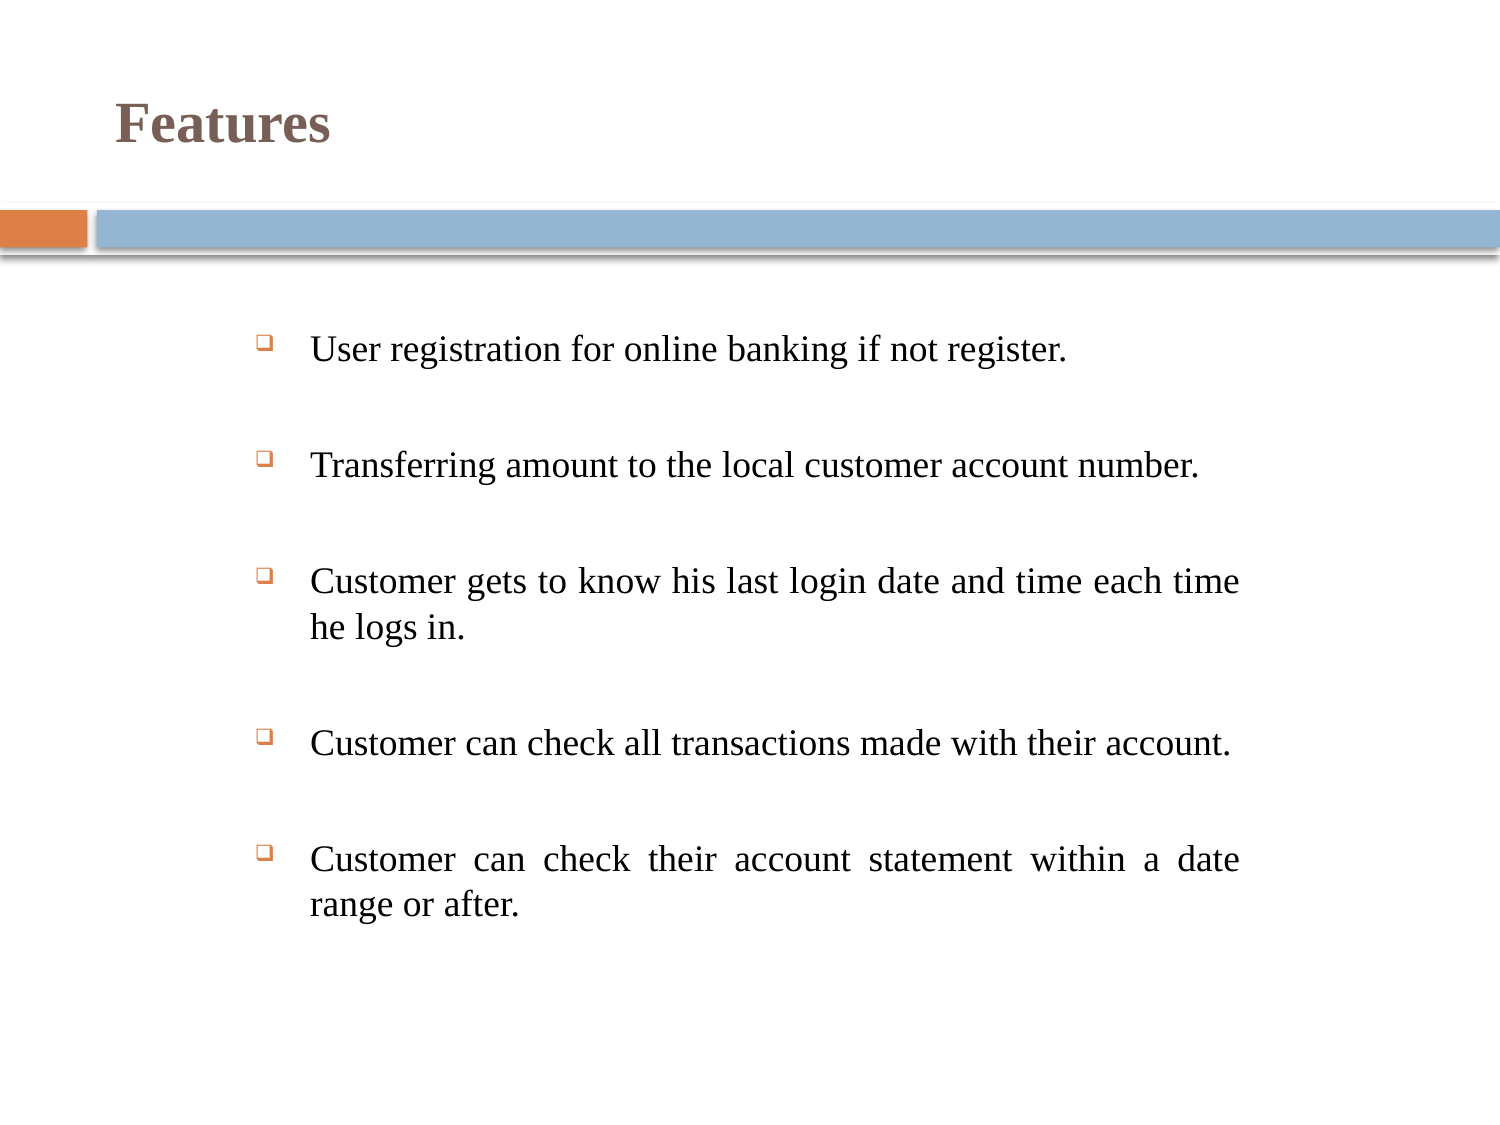

# Features
User registration for online banking if not register.

Transferring amount to the local customer account number.

Customer gets to know his last login date and time each time he logs in.

Customer can check all transactions made with their account.

Customer can check their account statement within a date range or after.